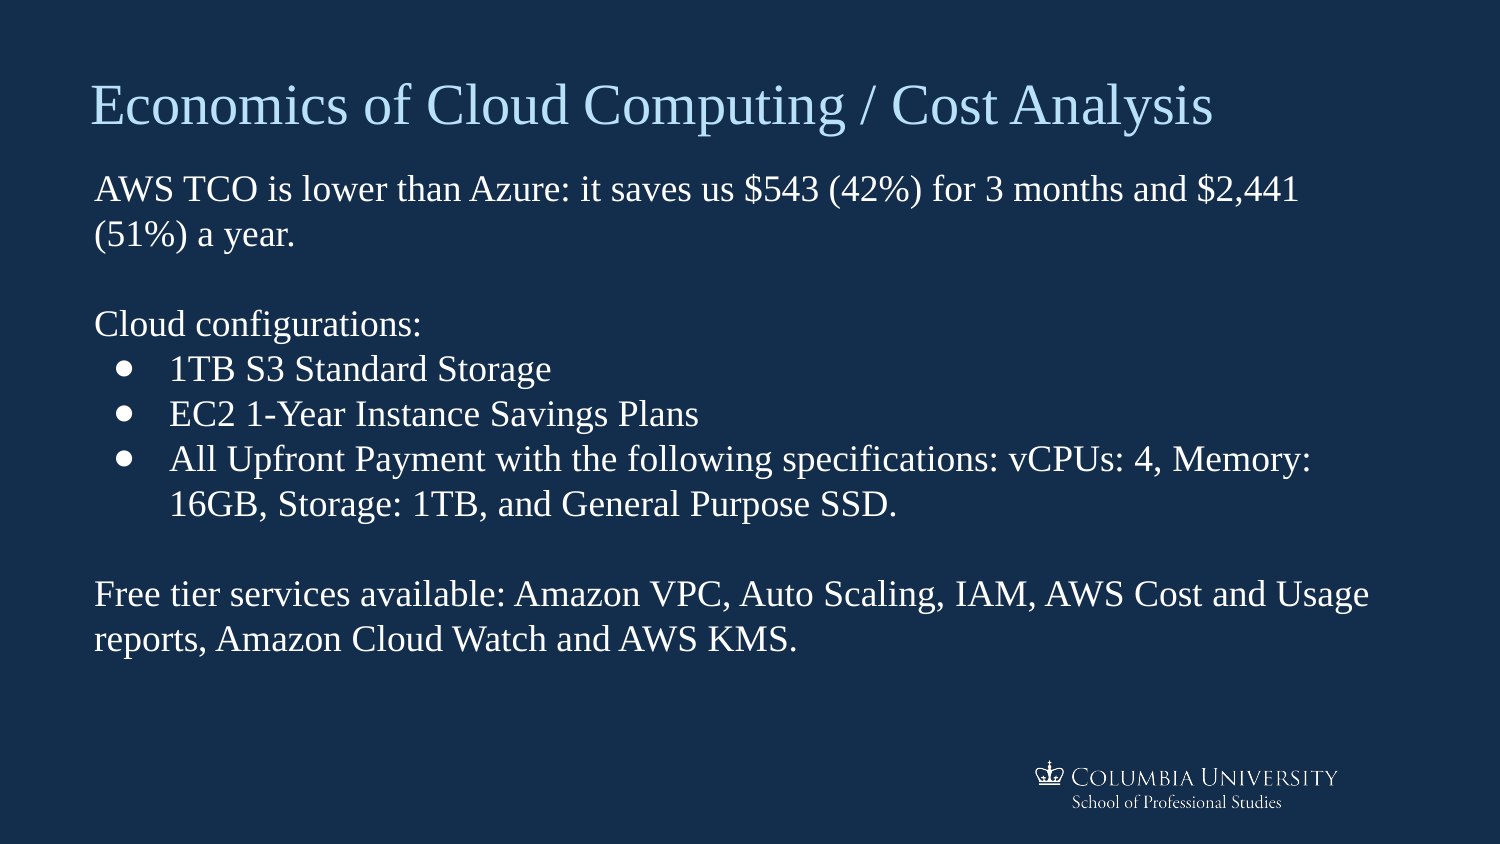

# Economics of Cloud Computing / Cost Analysis
AWS TCO is lower than Azure: it saves us $543 (42%) for 3 months and $2,441 (51%) a year.

Cloud configurations:
1TB S3 Standard Storage
EC2 1-Year Instance Savings Plans
All Upfront Payment with the following specifications: vCPUs: 4, Memory: 16GB, Storage: 1TB, and General Purpose SSD.

Free tier services available: Amazon VPC, Auto Scaling, IAM, AWS Cost and Usage reports, Amazon Cloud Watch and AWS KMS.